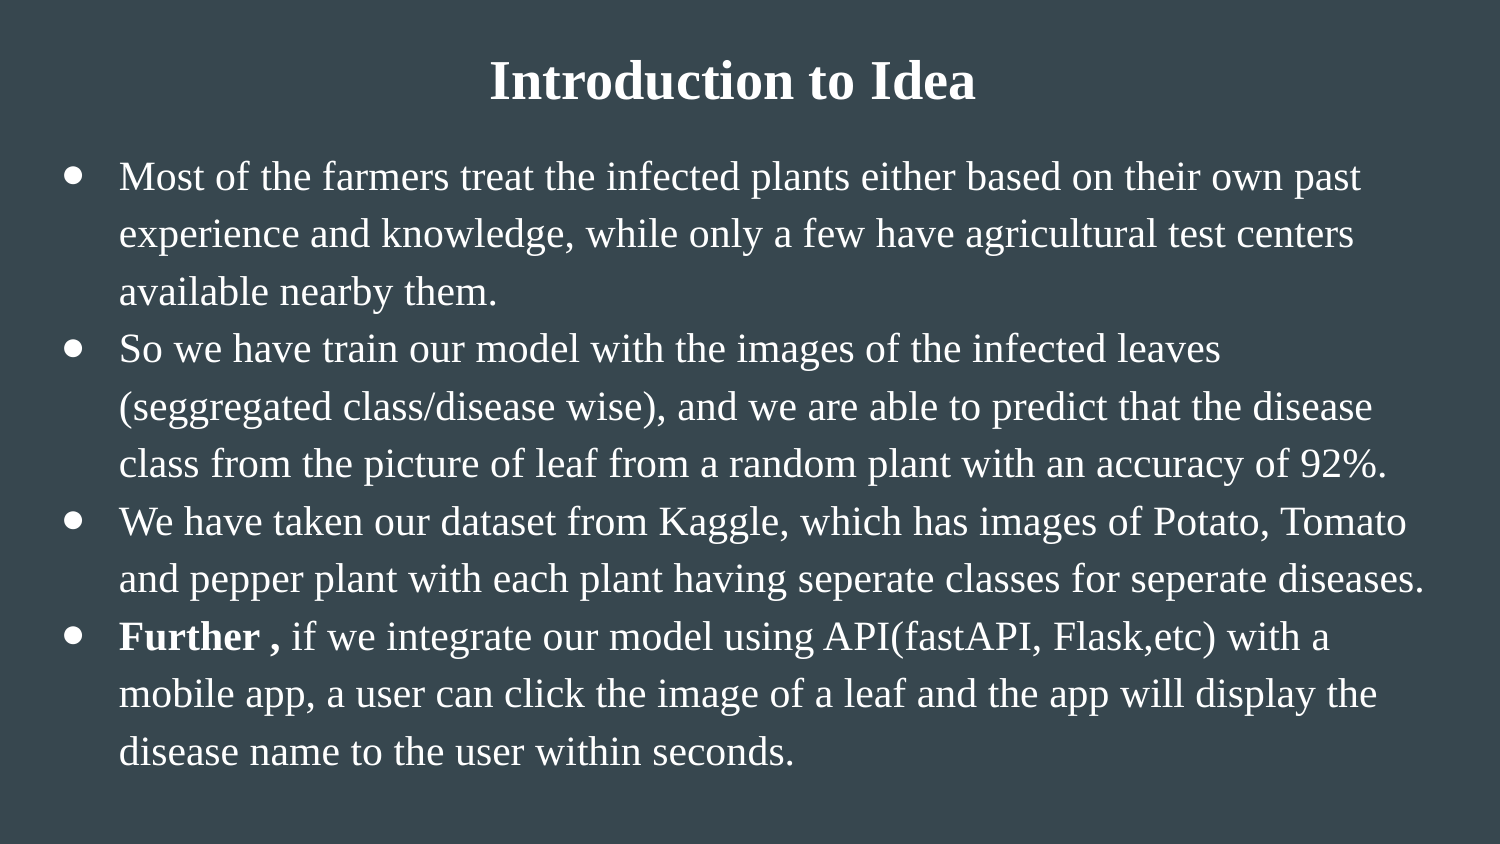

# Introduction to Idea
Most of the farmers treat the infected plants either based on their own past experience and knowledge, while only a few have agricultural test centers available nearby them.
So we have train our model with the images of the infected leaves (seggregated class/disease wise), and we are able to predict that the disease class from the picture of leaf from a random plant with an accuracy of 92%.
We have taken our dataset from Kaggle, which has images of Potato, Tomato and pepper plant with each plant having seperate classes for seperate diseases.
Further , if we integrate our model using API(fastAPI, Flask,etc) with a mobile app, a user can click the image of a leaf and the app will display the disease name to the user within seconds.